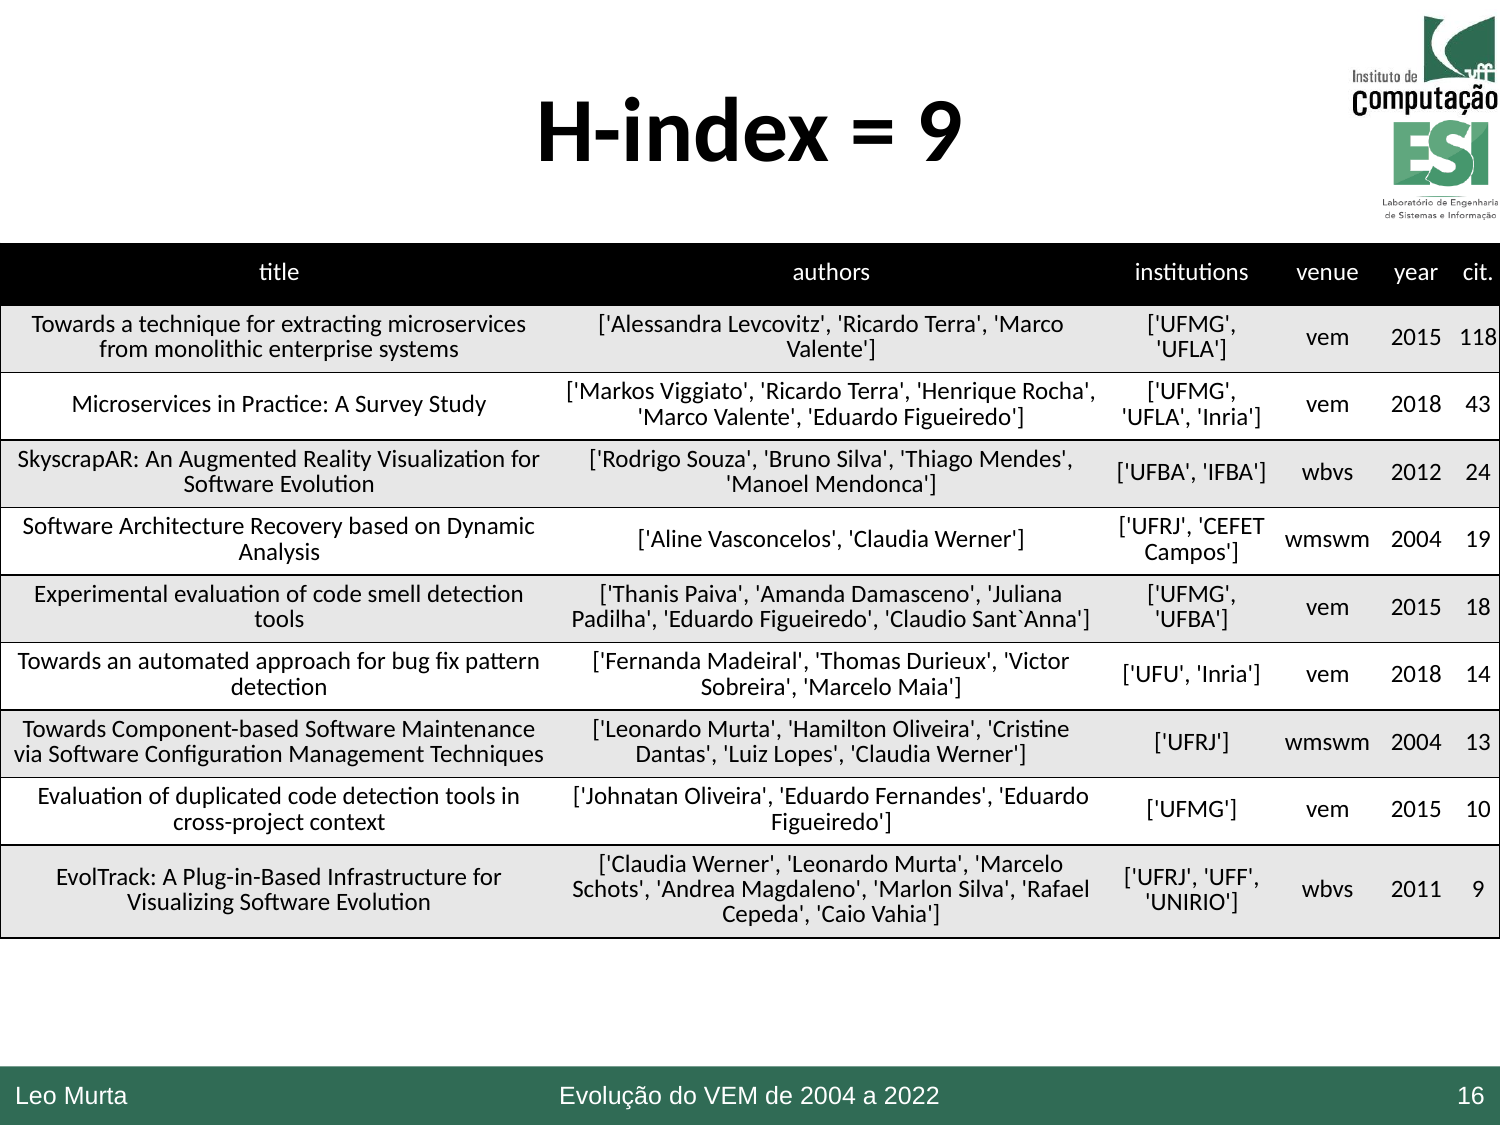

# H-index = 9
| title | authors | institutions | venue | year | cit. |
| --- | --- | --- | --- | --- | --- |
| Towards a technique for extracting microservices from monolithic enterprise systems | ['Alessandra Levcovitz', 'Ricardo Terra', 'Marco Valente'] | ['UFMG', 'UFLA'] | vem | 2015 | 118 |
| Microservices in Practice: A Survey Study | ['Markos Viggiato', 'Ricardo Terra', 'Henrique Rocha', 'Marco Valente', 'Eduardo Figueiredo'] | ['UFMG', 'UFLA', 'Inria'] | vem | 2018 | 43 |
| SkyscrapAR: An Augmented Reality Visualization for Software Evolution | ['Rodrigo Souza', 'Bruno Silva', 'Thiago Mendes', 'Manoel Mendonca'] | ['UFBA', 'IFBA'] | wbvs | 2012 | 24 |
| Software Architecture Recovery based on Dynamic Analysis | ['Aline Vasconcelos', 'Claudia Werner'] | ['UFRJ', 'CEFET Campos'] | wmswm | 2004 | 19 |
| Experimental evaluation of code smell detection tools | ['Thanis Paiva', 'Amanda Damasceno', 'Juliana Padilha', 'Eduardo Figueiredo', 'Claudio Sant`Anna'] | ['UFMG', 'UFBA'] | vem | 2015 | 18 |
| Towards an automated approach for bug fix pattern detection | ['Fernanda Madeiral', 'Thomas Durieux', 'Victor Sobreira', 'Marcelo Maia'] | ['UFU', 'Inria'] | vem | 2018 | 14 |
| Towards Component-based Software Maintenance via Software Configuration Management Techniques | ['Leonardo Murta', 'Hamilton Oliveira', 'Cristine Dantas', 'Luiz Lopes', 'Claudia Werner'] | ['UFRJ'] | wmswm | 2004 | 13 |
| Evaluation of duplicated code detection tools in cross-project context | ['Johnatan Oliveira', 'Eduardo Fernandes', 'Eduardo Figueiredo'] | ['UFMG'] | vem | 2015 | 10 |
| EvolTrack: A Plug-in-Based Infrastructure for Visualizing Software Evolution | ['Claudia Werner', 'Leonardo Murta', 'Marcelo Schots', 'Andrea Magdaleno', 'Marlon Silva', 'Rafael Cepeda', 'Caio Vahia'] | ['UFRJ', 'UFF', 'UNIRIO'] | wbvs | 2011 | 9 |
Leo Murta
Evolução do VEM de 2004 a 2022
16